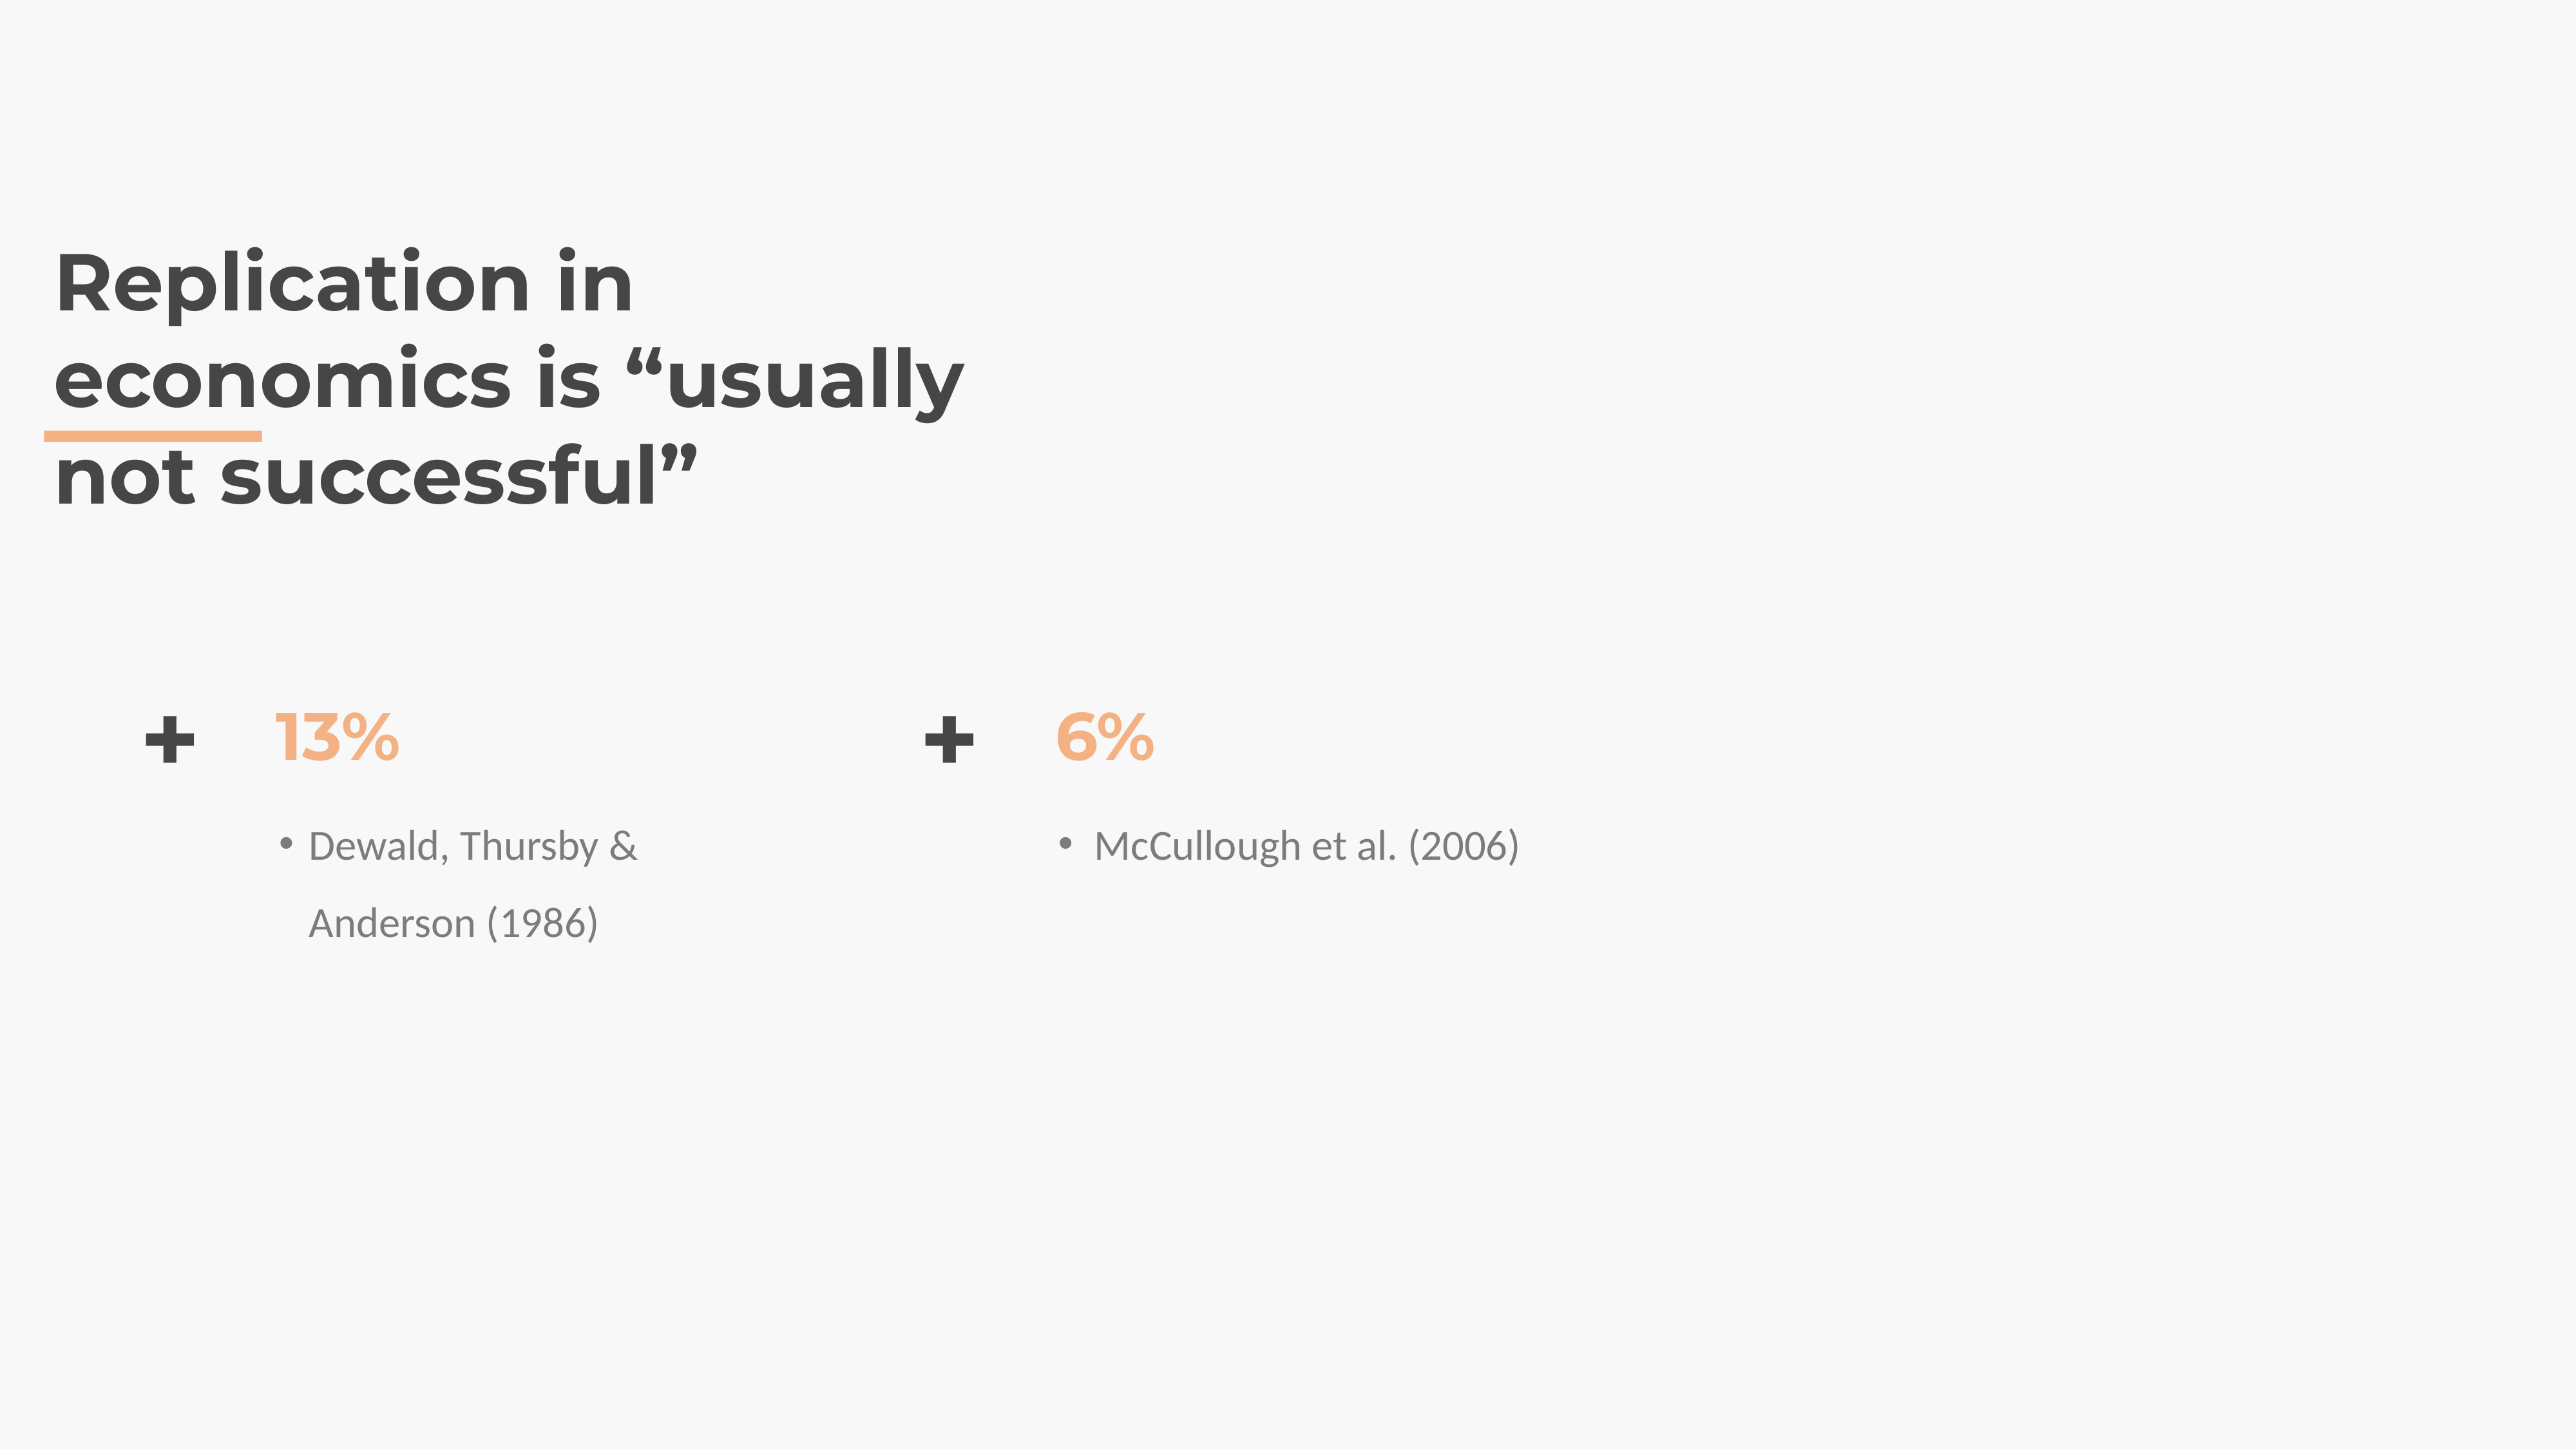

Replication in economics is “usually not successful”

+
+
13%
6%
Dewald, Thursby & Anderson (1986)
McCullough et al. (2006)